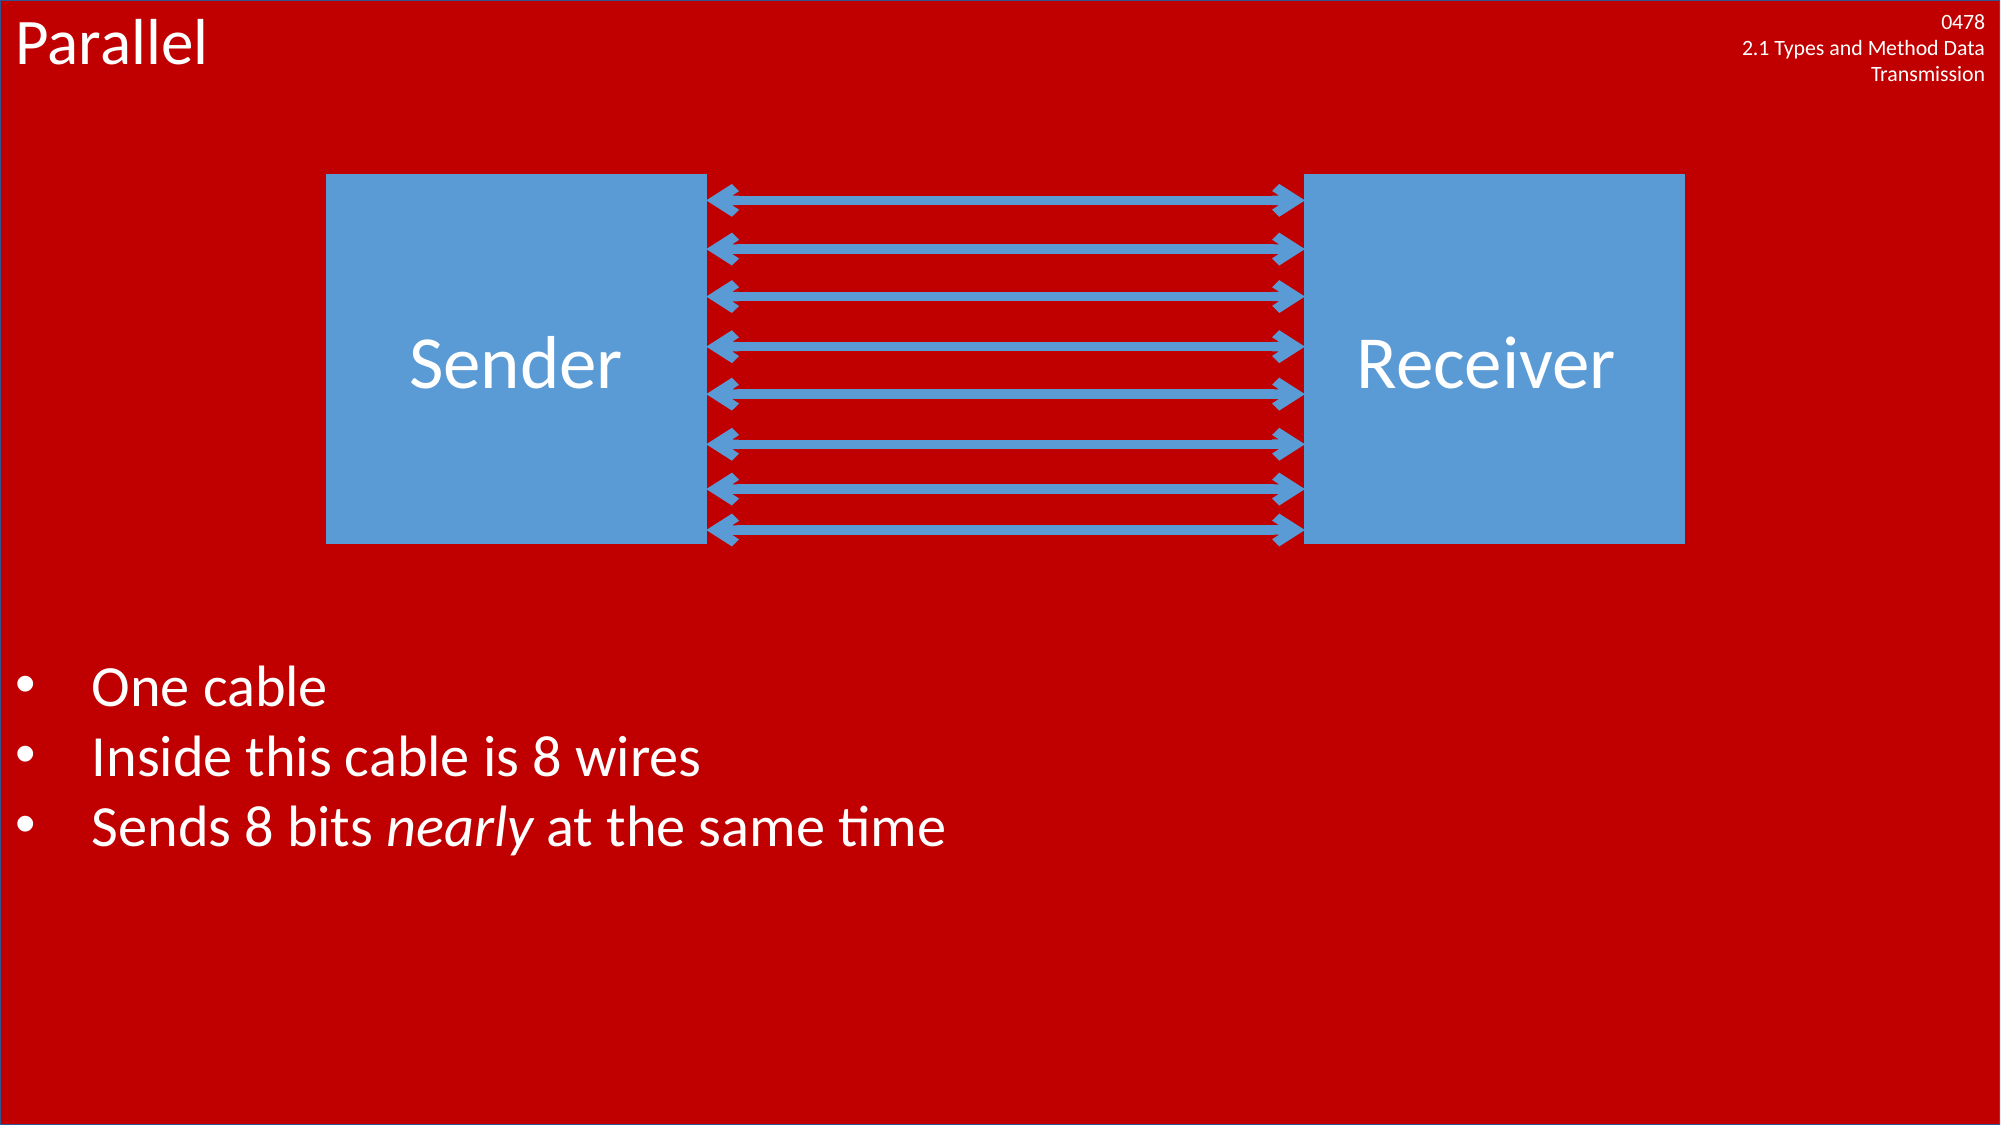

# Parallel
Sender
Receiver
One cable
Inside this cable is 8 wires
Sends 8 bits nearly at the same time